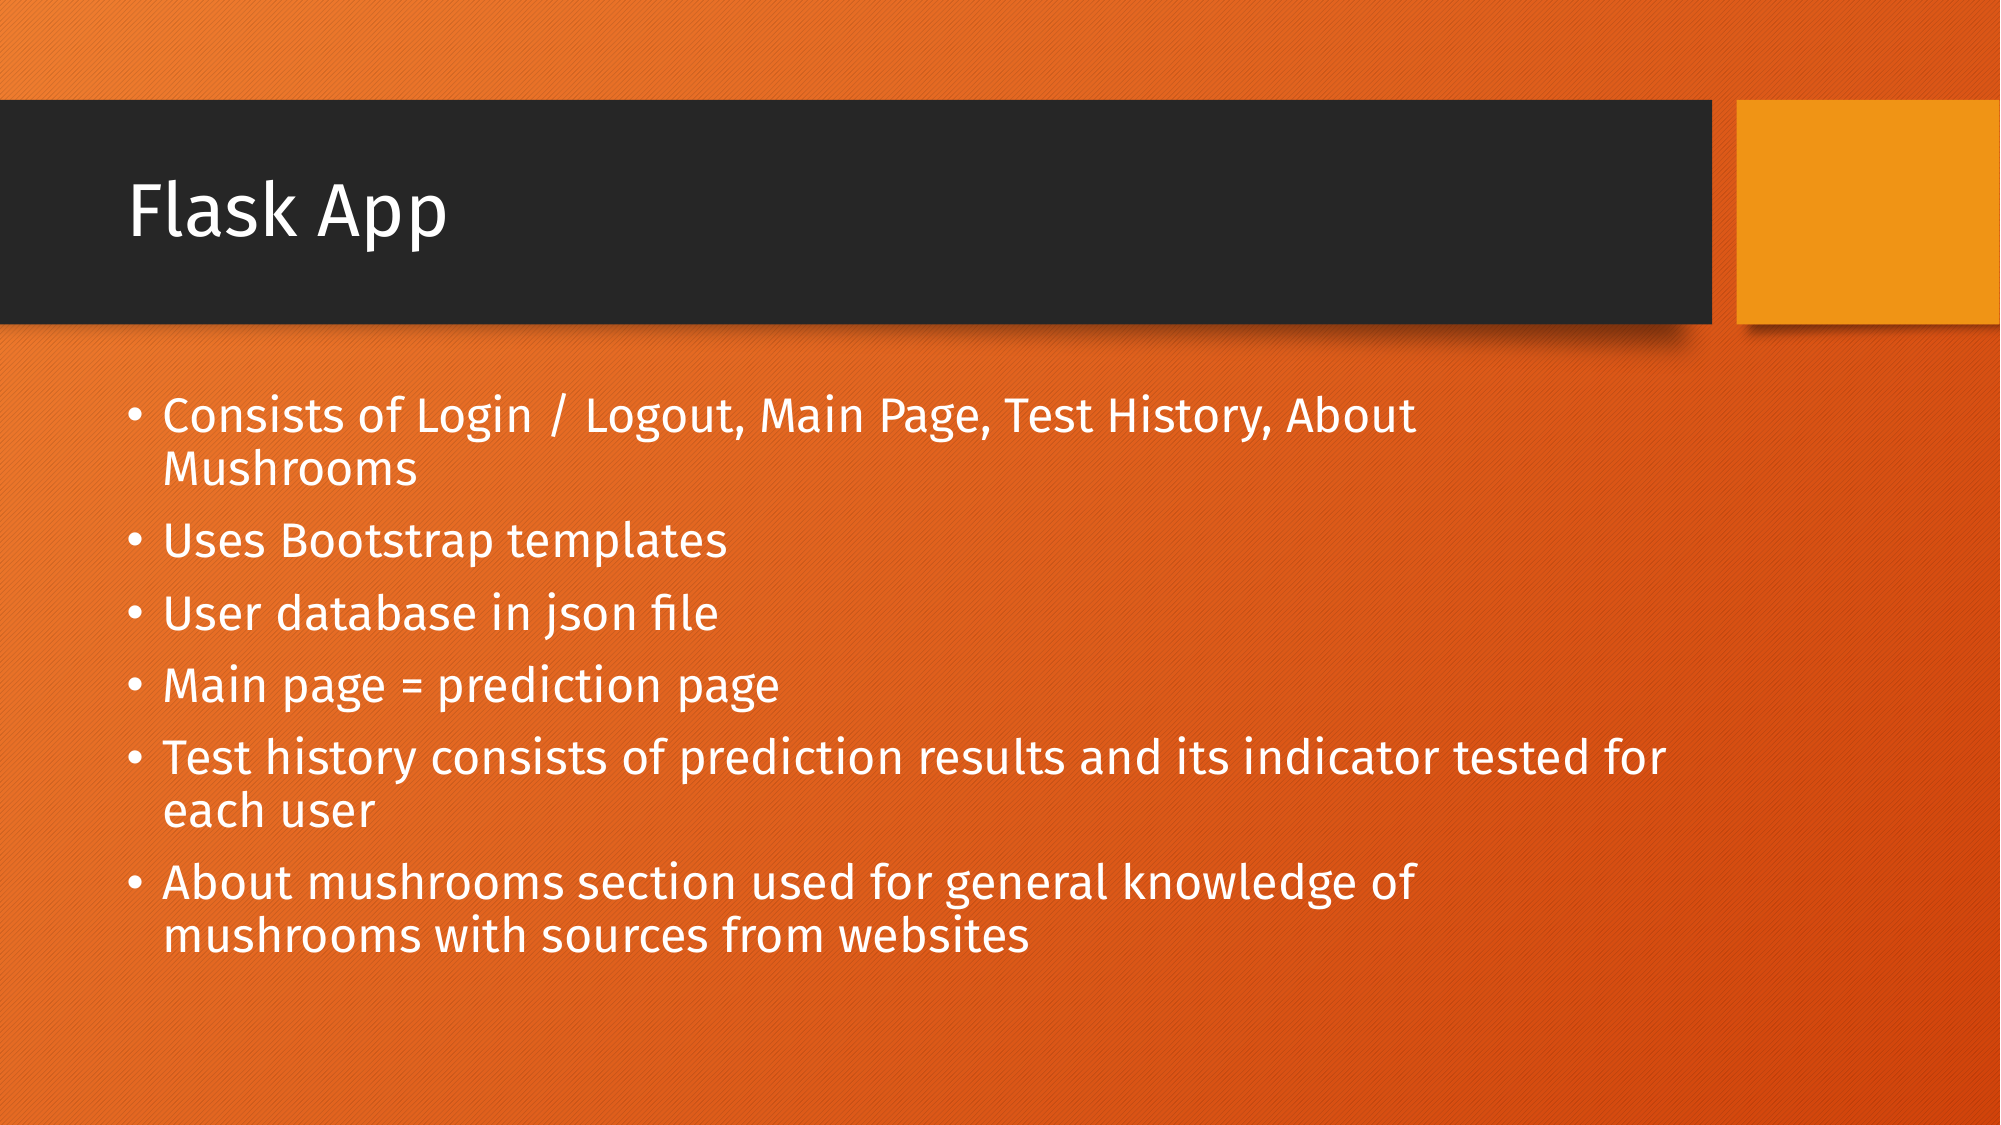

# Flask App
Consists of Login / Logout, Main Page, Test History, About Mushrooms
Uses Bootstrap templates
User database in json file
Main page = prediction page
Test history consists of prediction results and its indicator tested for each user
About mushrooms section used for general knowledge of mushrooms with sources from websites